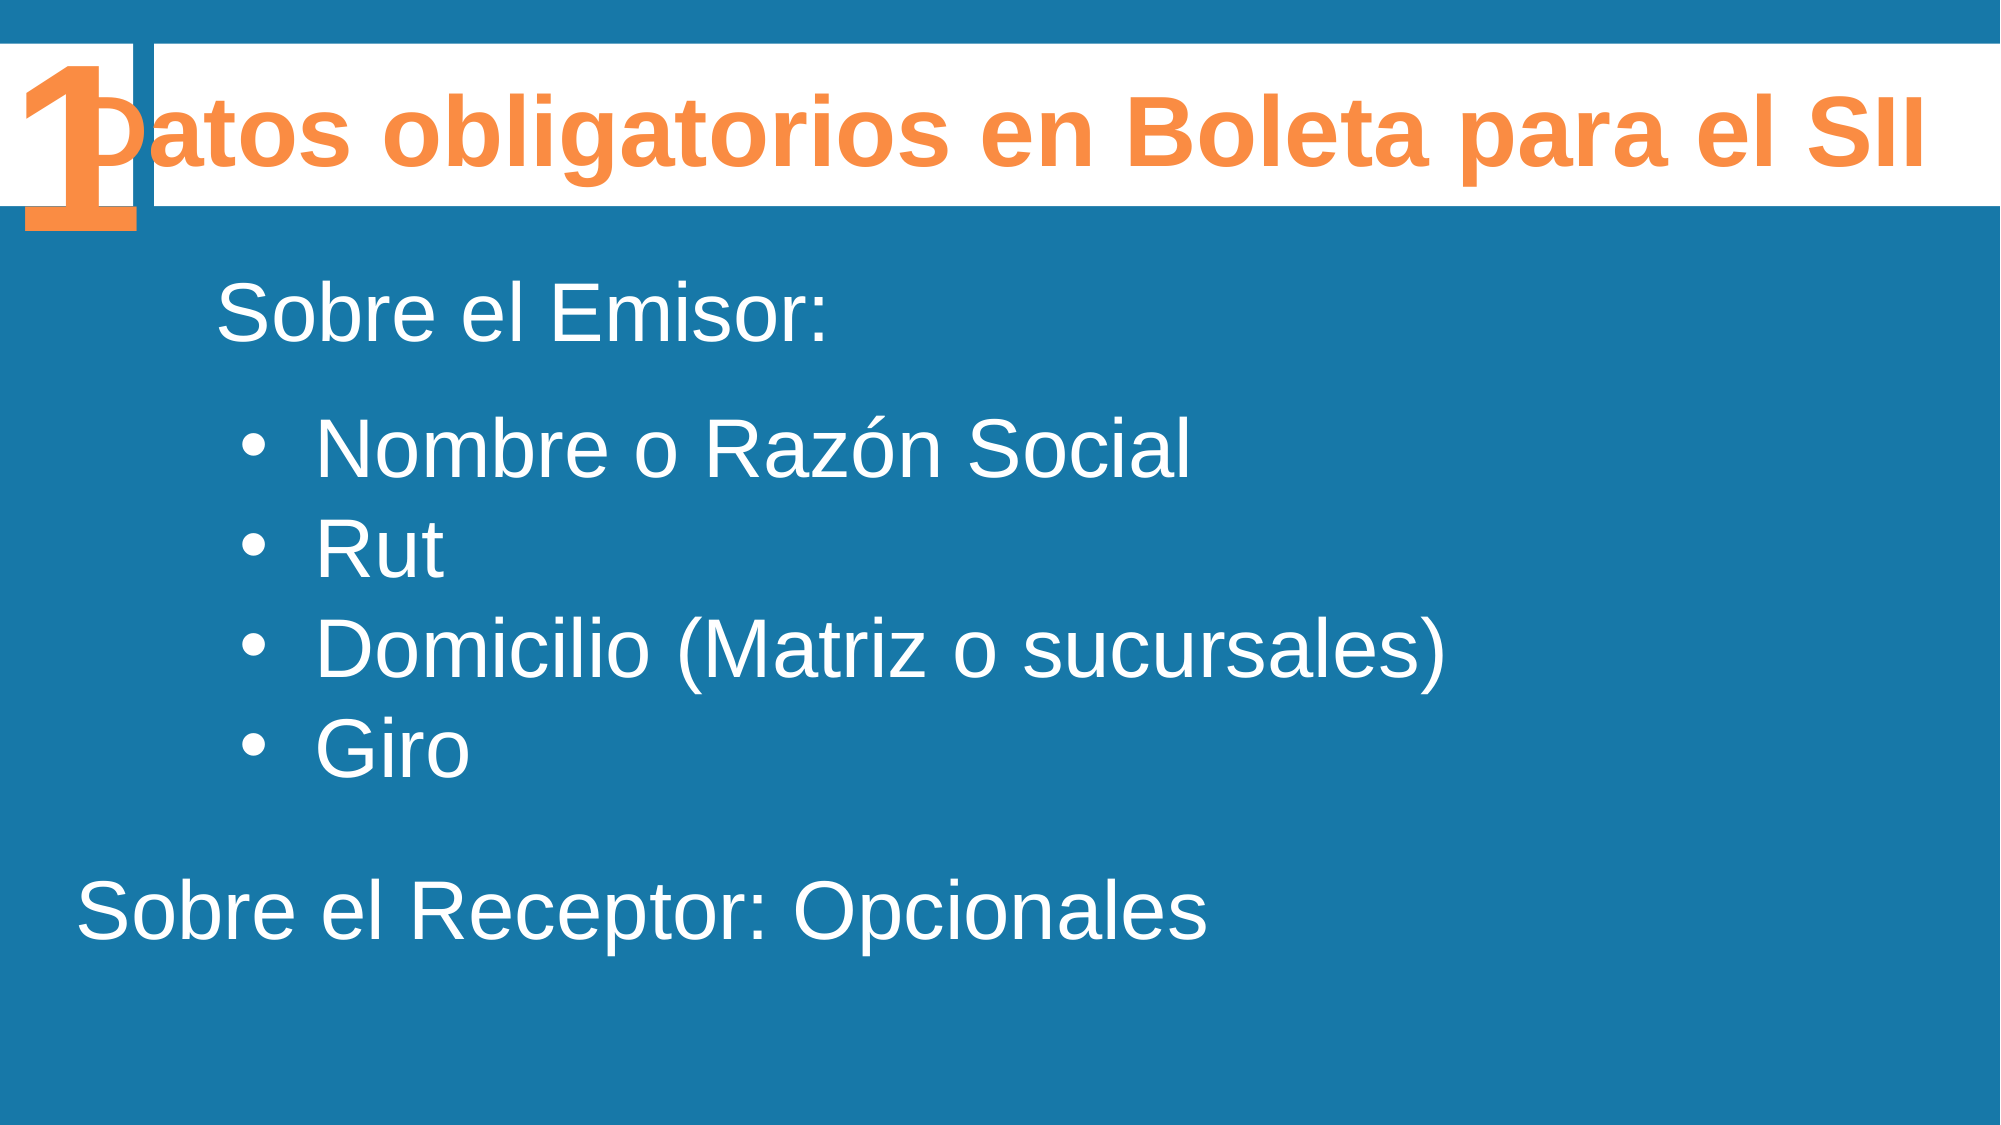

1

Datos obligatorios en Boleta para el SII
Sobre el Emisor:
Nombre o Razón Social
Rut
Domicilio (Matriz o sucursales)
Giro
Sobre el Receptor: Opcionales